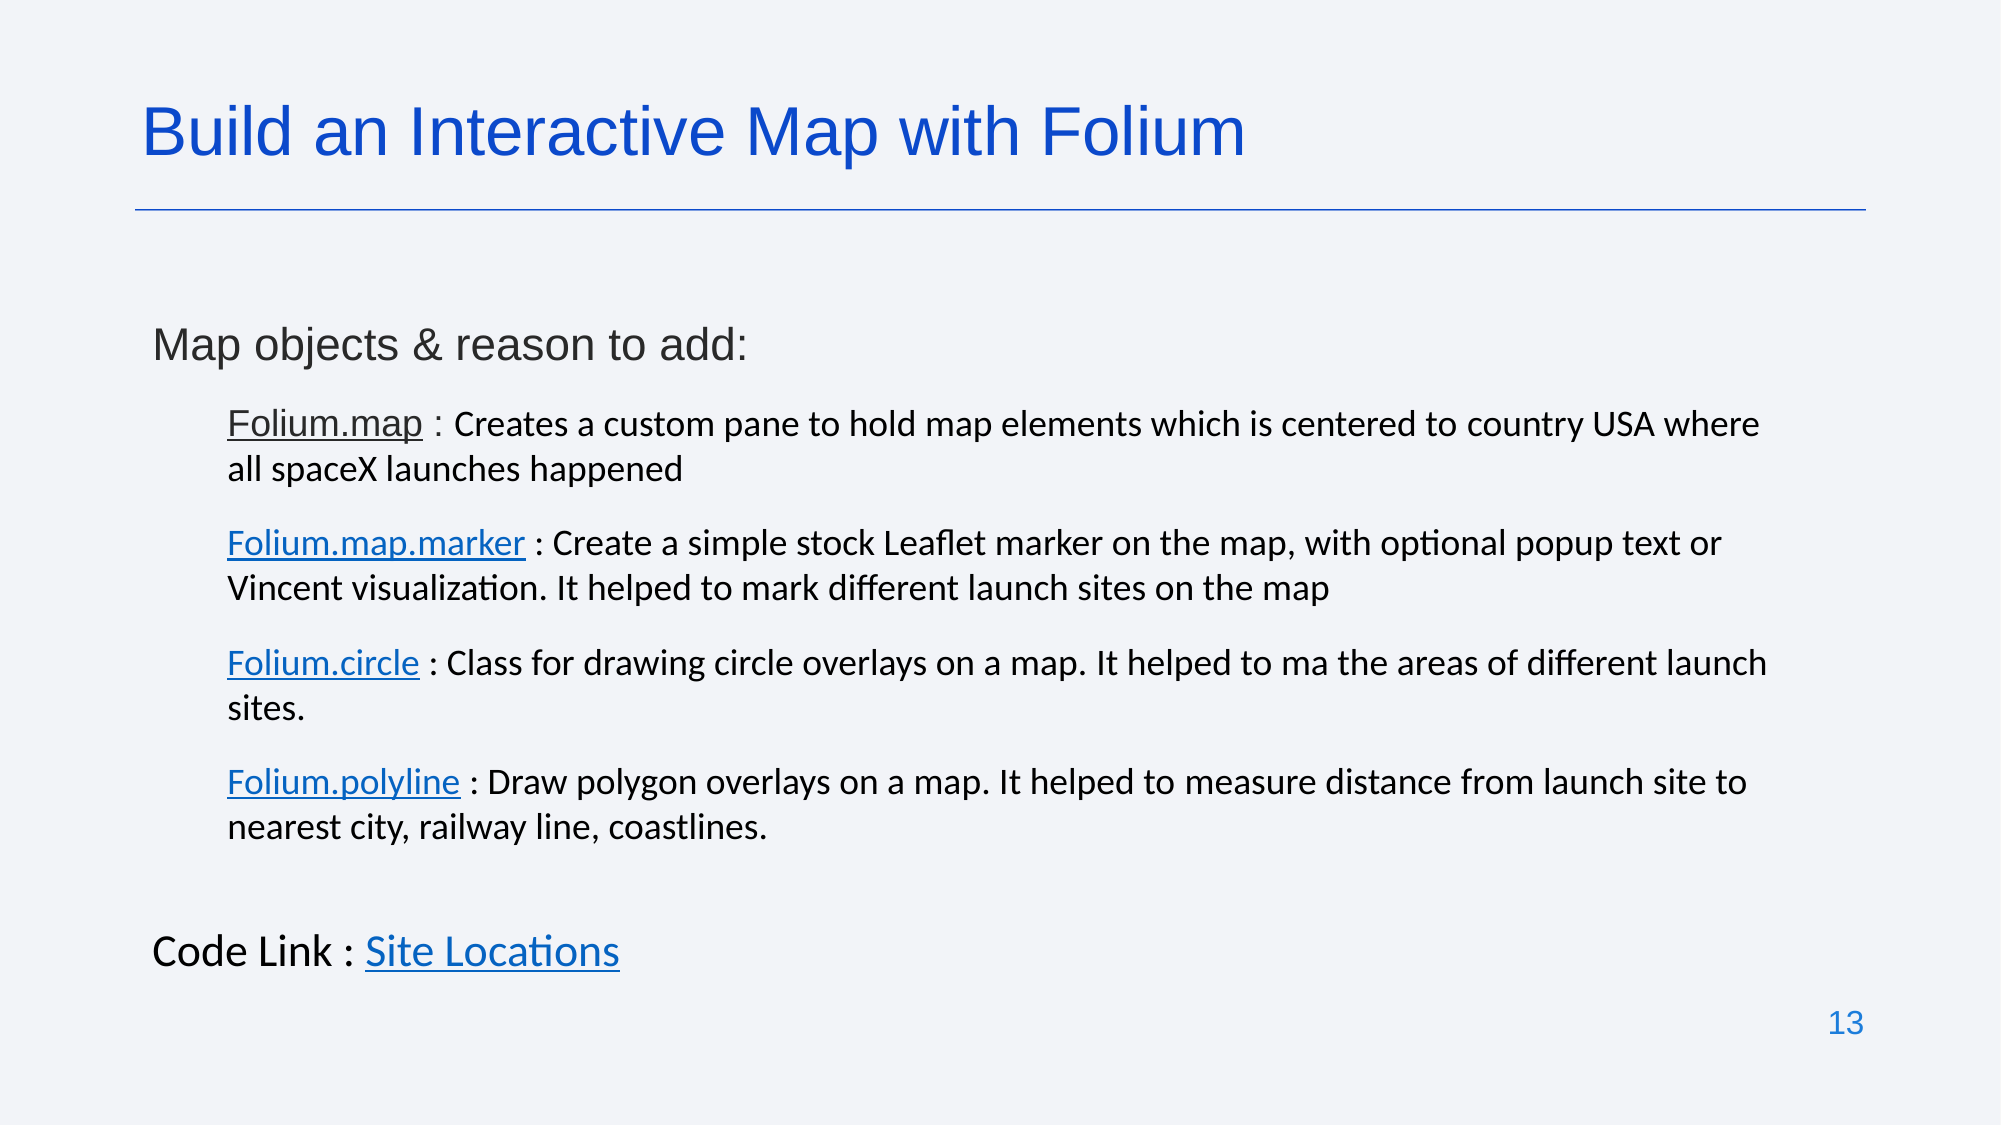

Build an Interactive Map with Folium
Map objects & reason to add:
Folium.map : Creates a custom pane to hold map elements which is centered to country USA where all spaceX launches happened
Folium.map.marker : Create a simple stock Leaflet marker on the map, with optional popup text or Vincent visualization. It helped to mark different launch sites on the map
Folium.circle : Class for drawing circle overlays on a map. It helped to ma the areas of different launch sites.
Folium.polyline : Draw polygon overlays on a map. It helped to measure distance from launch site to nearest city, railway line, coastlines.

Code Link : Site Locations

13